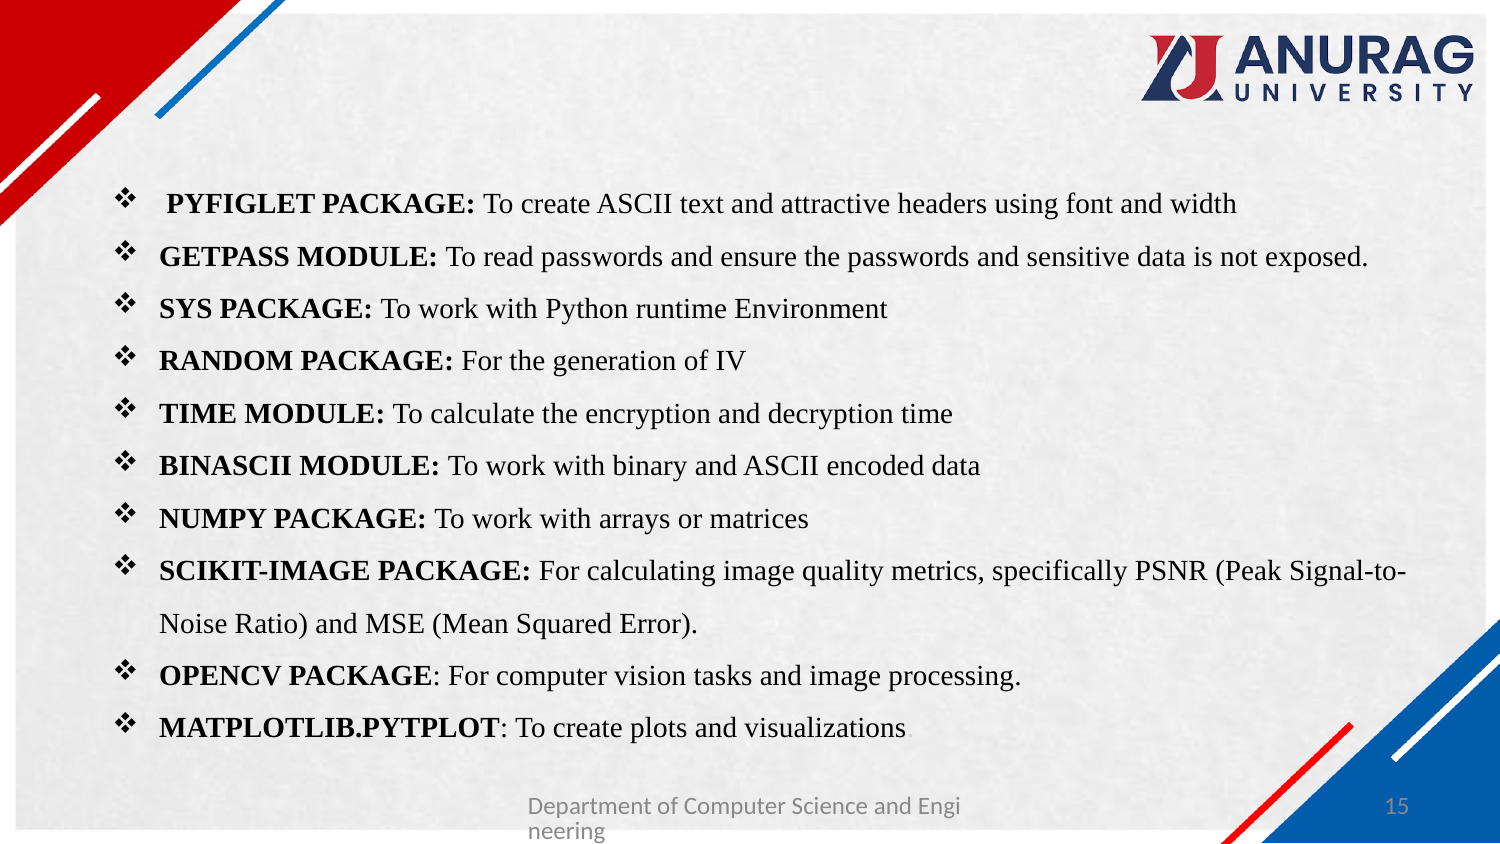

PYFIGLET PACKAGE: To create ASCII text and attractive headers using font and width
GETPASS MODULE: To read passwords and ensure the passwords and sensitive data is not exposed.
SYS PACKAGE: To work with Python runtime Environment
RANDOM PACKAGE: For the generation of IV
TIME MODULE: To calculate the encryption and decryption time
BINASCII MODULE: To work with binary and ASCII encoded data
NUMPY PACKAGE: To work with arrays or matrices
SCIKIT-IMAGE PACKAGE: For calculating image quality metrics, specifically PSNR (Peak Signal-to-Noise Ratio) and MSE (Mean Squared Error).
OPENCV PACKAGE: For computer vision tasks and image processing.
MATPLOTLIB.PYTPLOT: To create plots and visualizations.

Department of Computer Science and Engineering
15